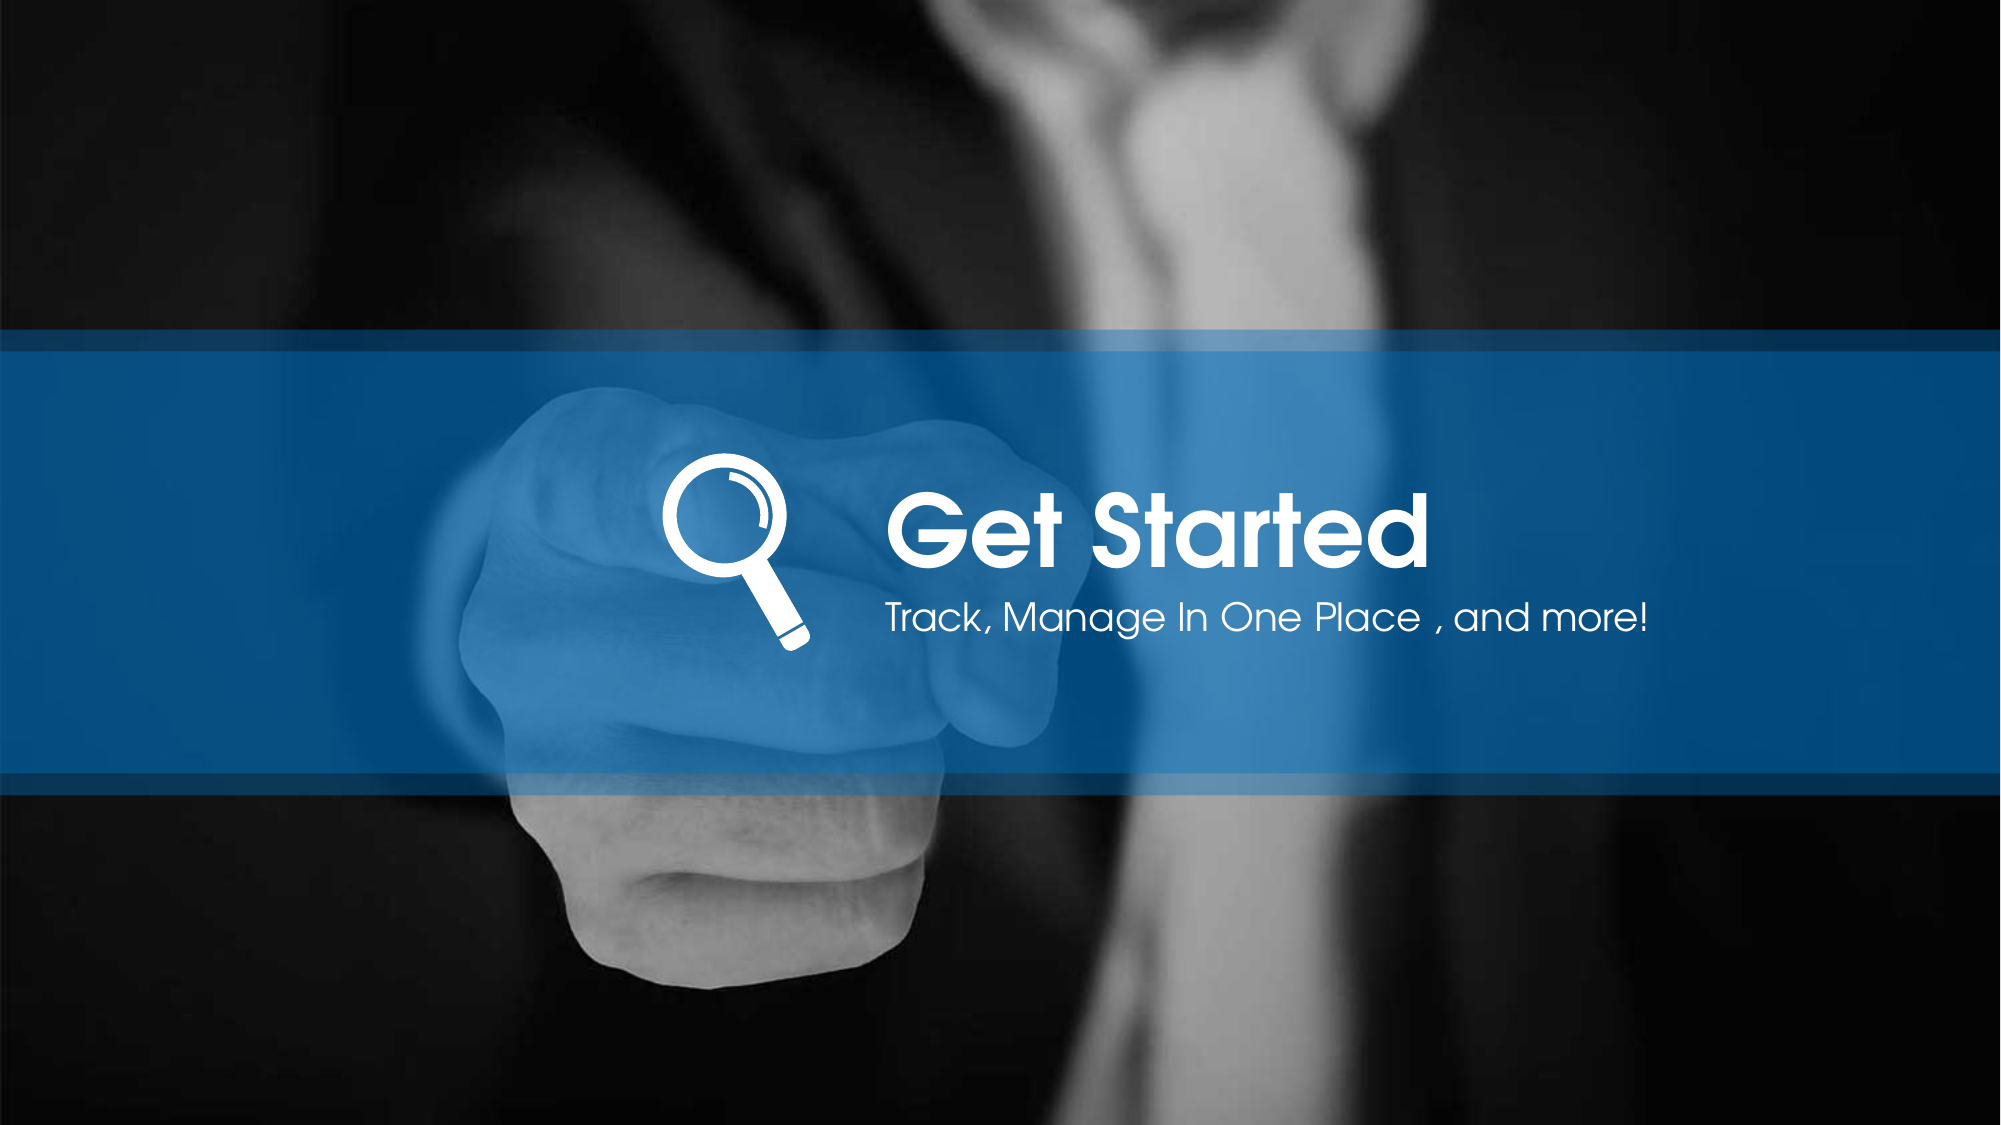

Get Started

Track, Manage In One Place , and more!